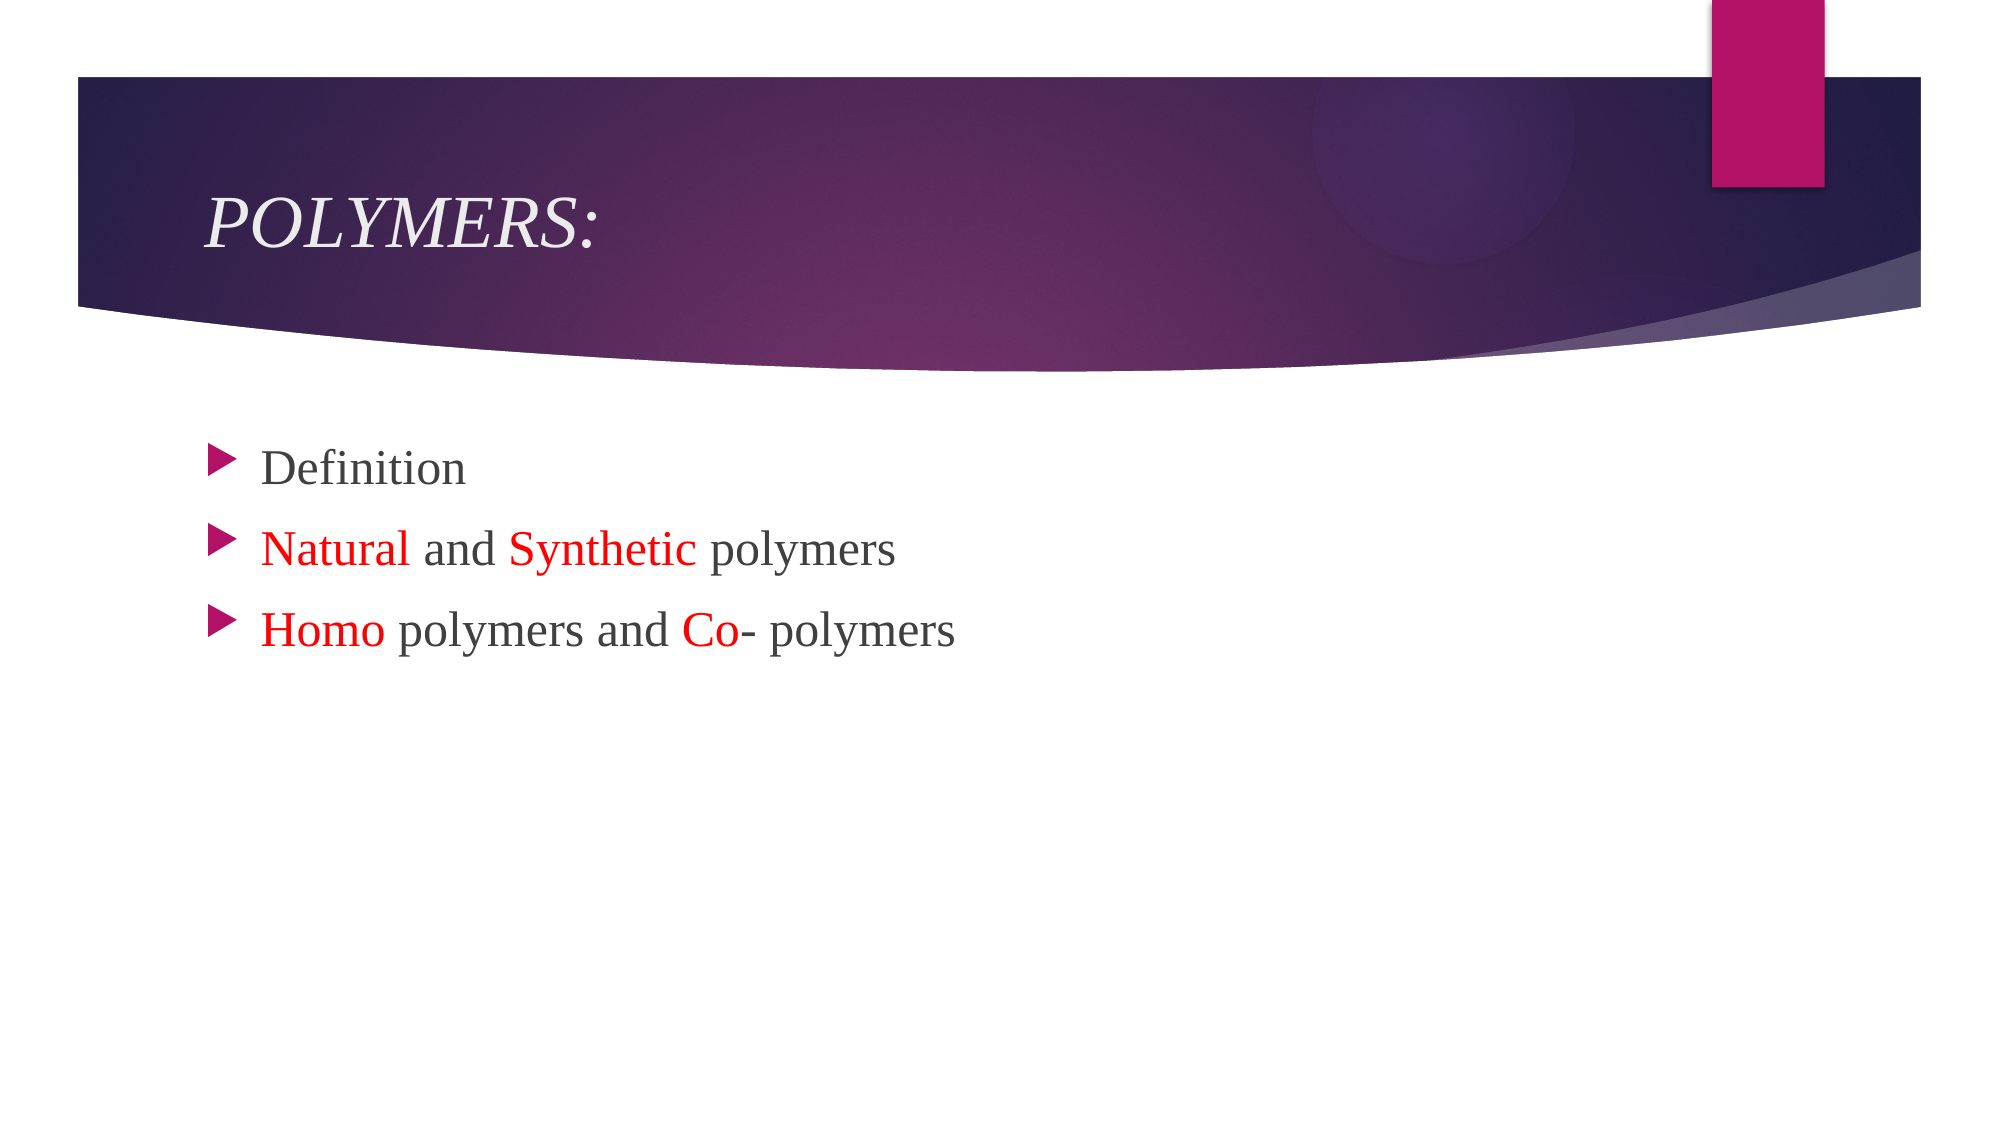

# POLYMERS:
Definition
Natural and Synthetic polymers
Homo polymers and Co- polymers